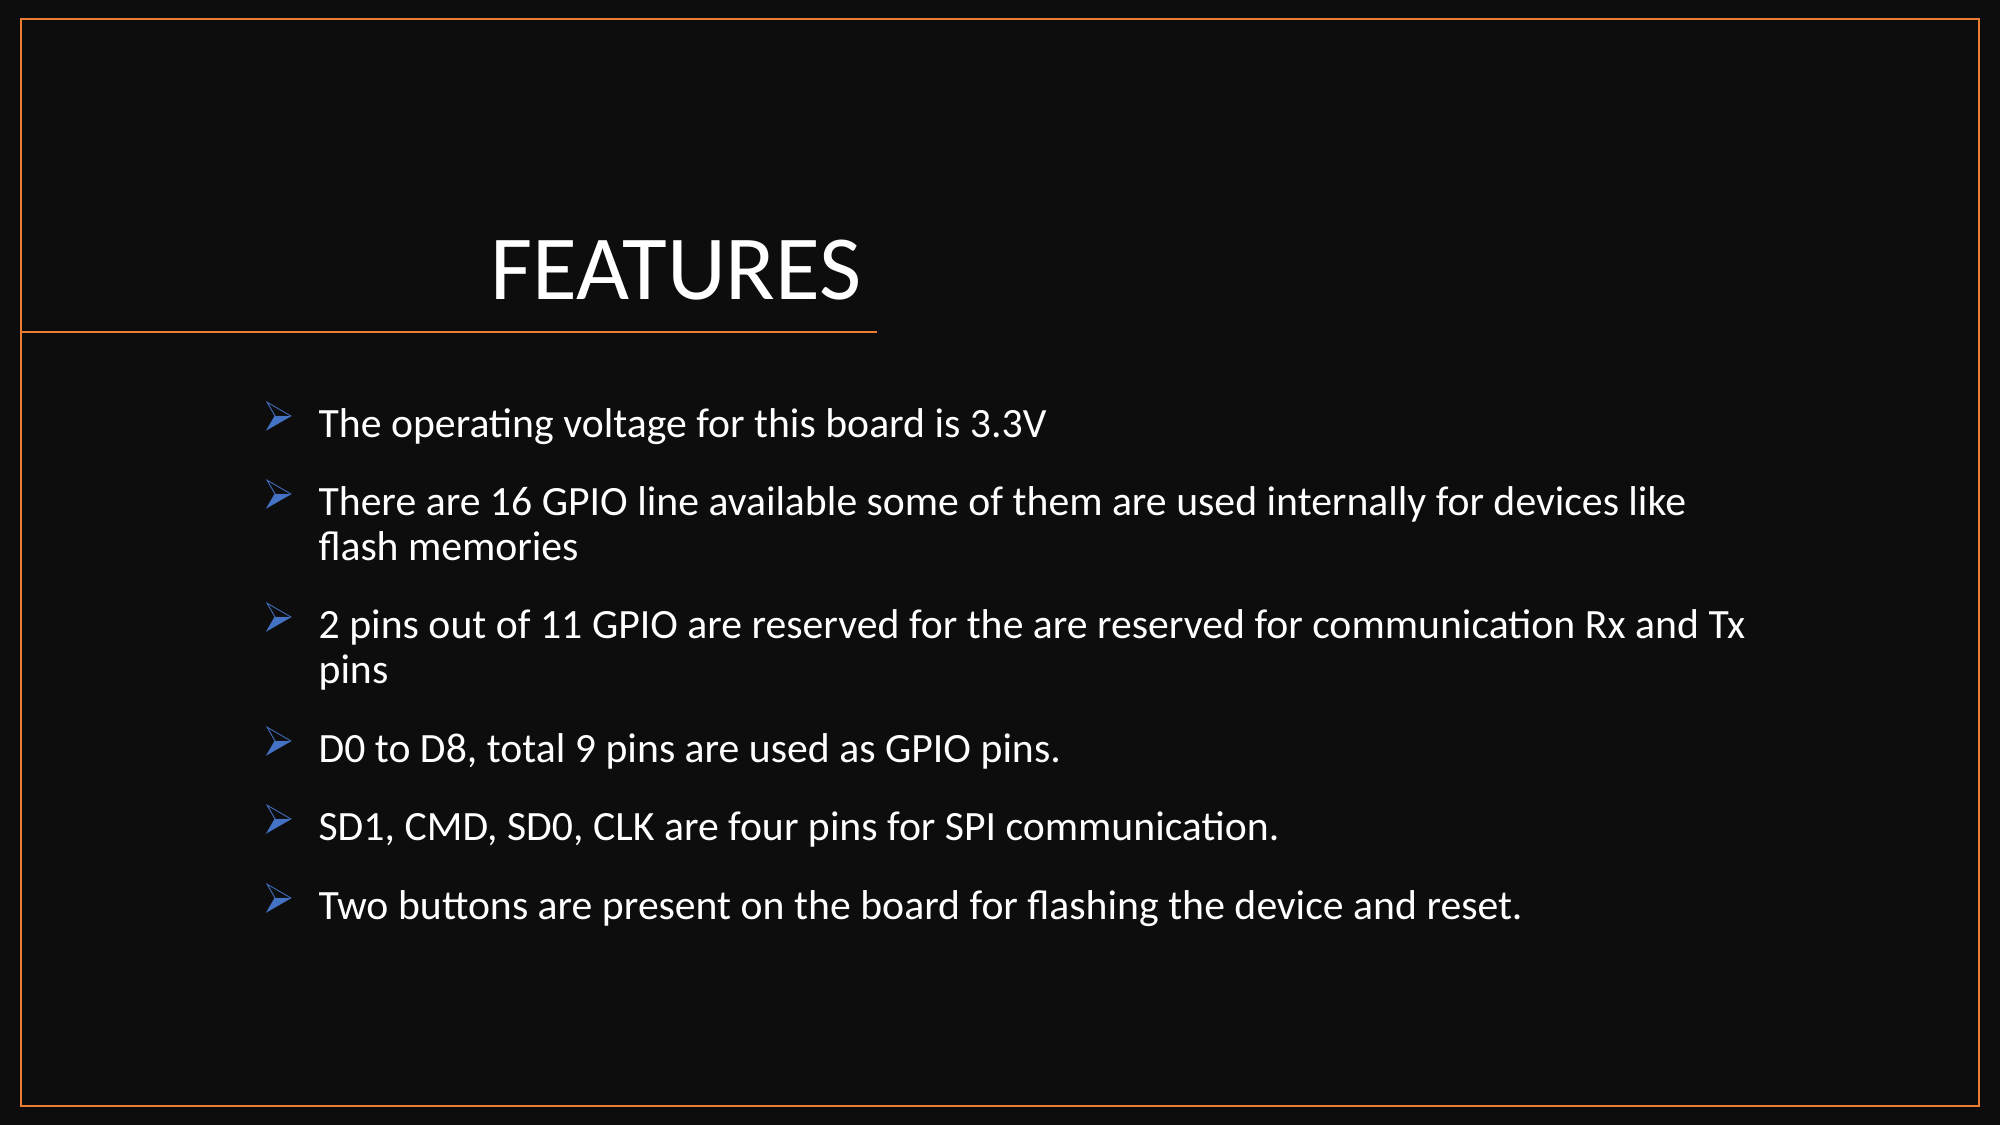

# FEATURES
The operating voltage for this board is 3.3V
There are 16 GPIO line available some of them are used internally for devices like flash memories
2 pins out of 11 GPIO are reserved for the are reserved for communication Rx and Tx pins
D0 to D8, total 9 pins are used as GPIO pins.
SD1, CMD, SD0, CLK are four pins for SPI communication.
Two buttons are present on the board for flashing the device and reset.